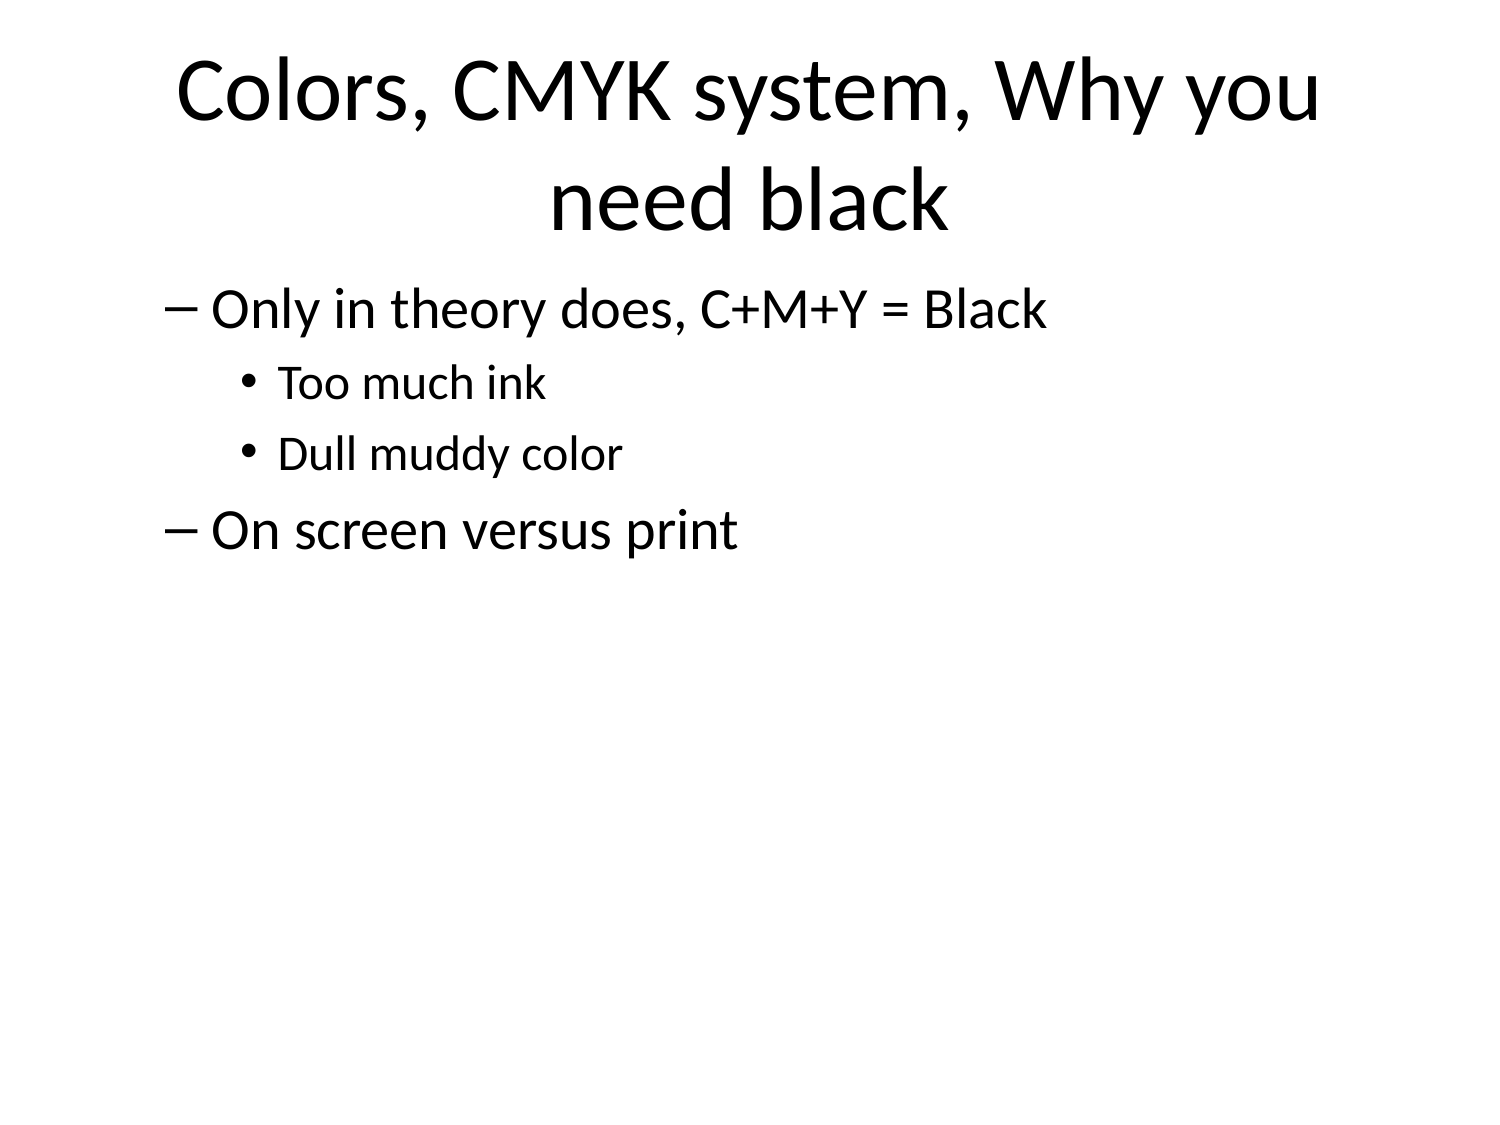

# Colors, CMYK system, Why you need black
Only in theory does, C+M+Y = Black
Too much ink
Dull muddy color
On screen versus print